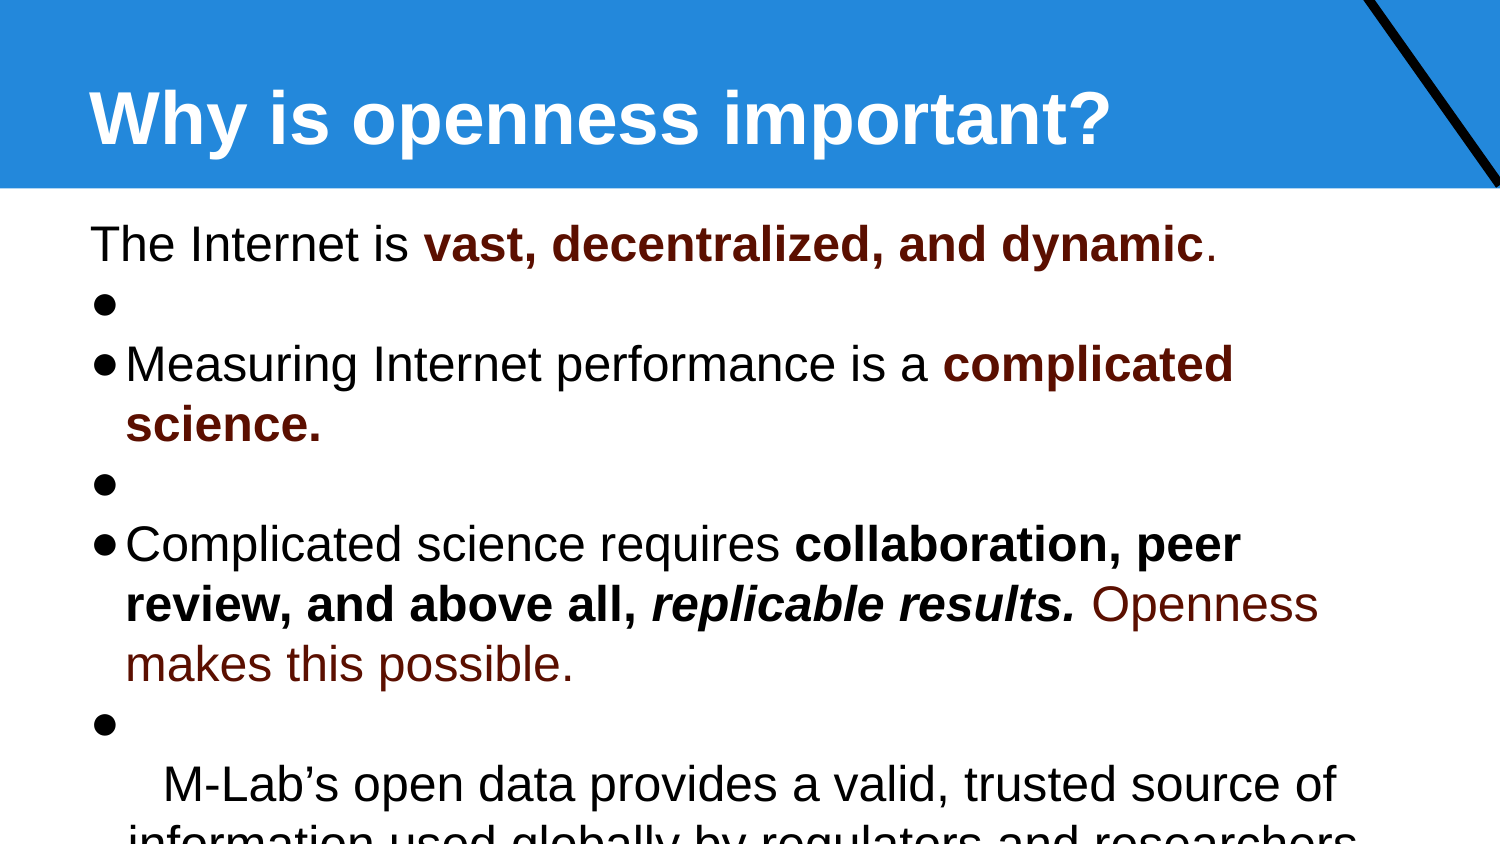

Why is openness important?
The Internet is vast, decentralized, and dynamic.

Measuring Internet performance is a complicated science.

Complicated science requires collaboration, peer review, and above all, replicable results. Openness makes this possible.

M-Lab’s open data provides a valid, trusted source of information used globally by regulators and researchers.